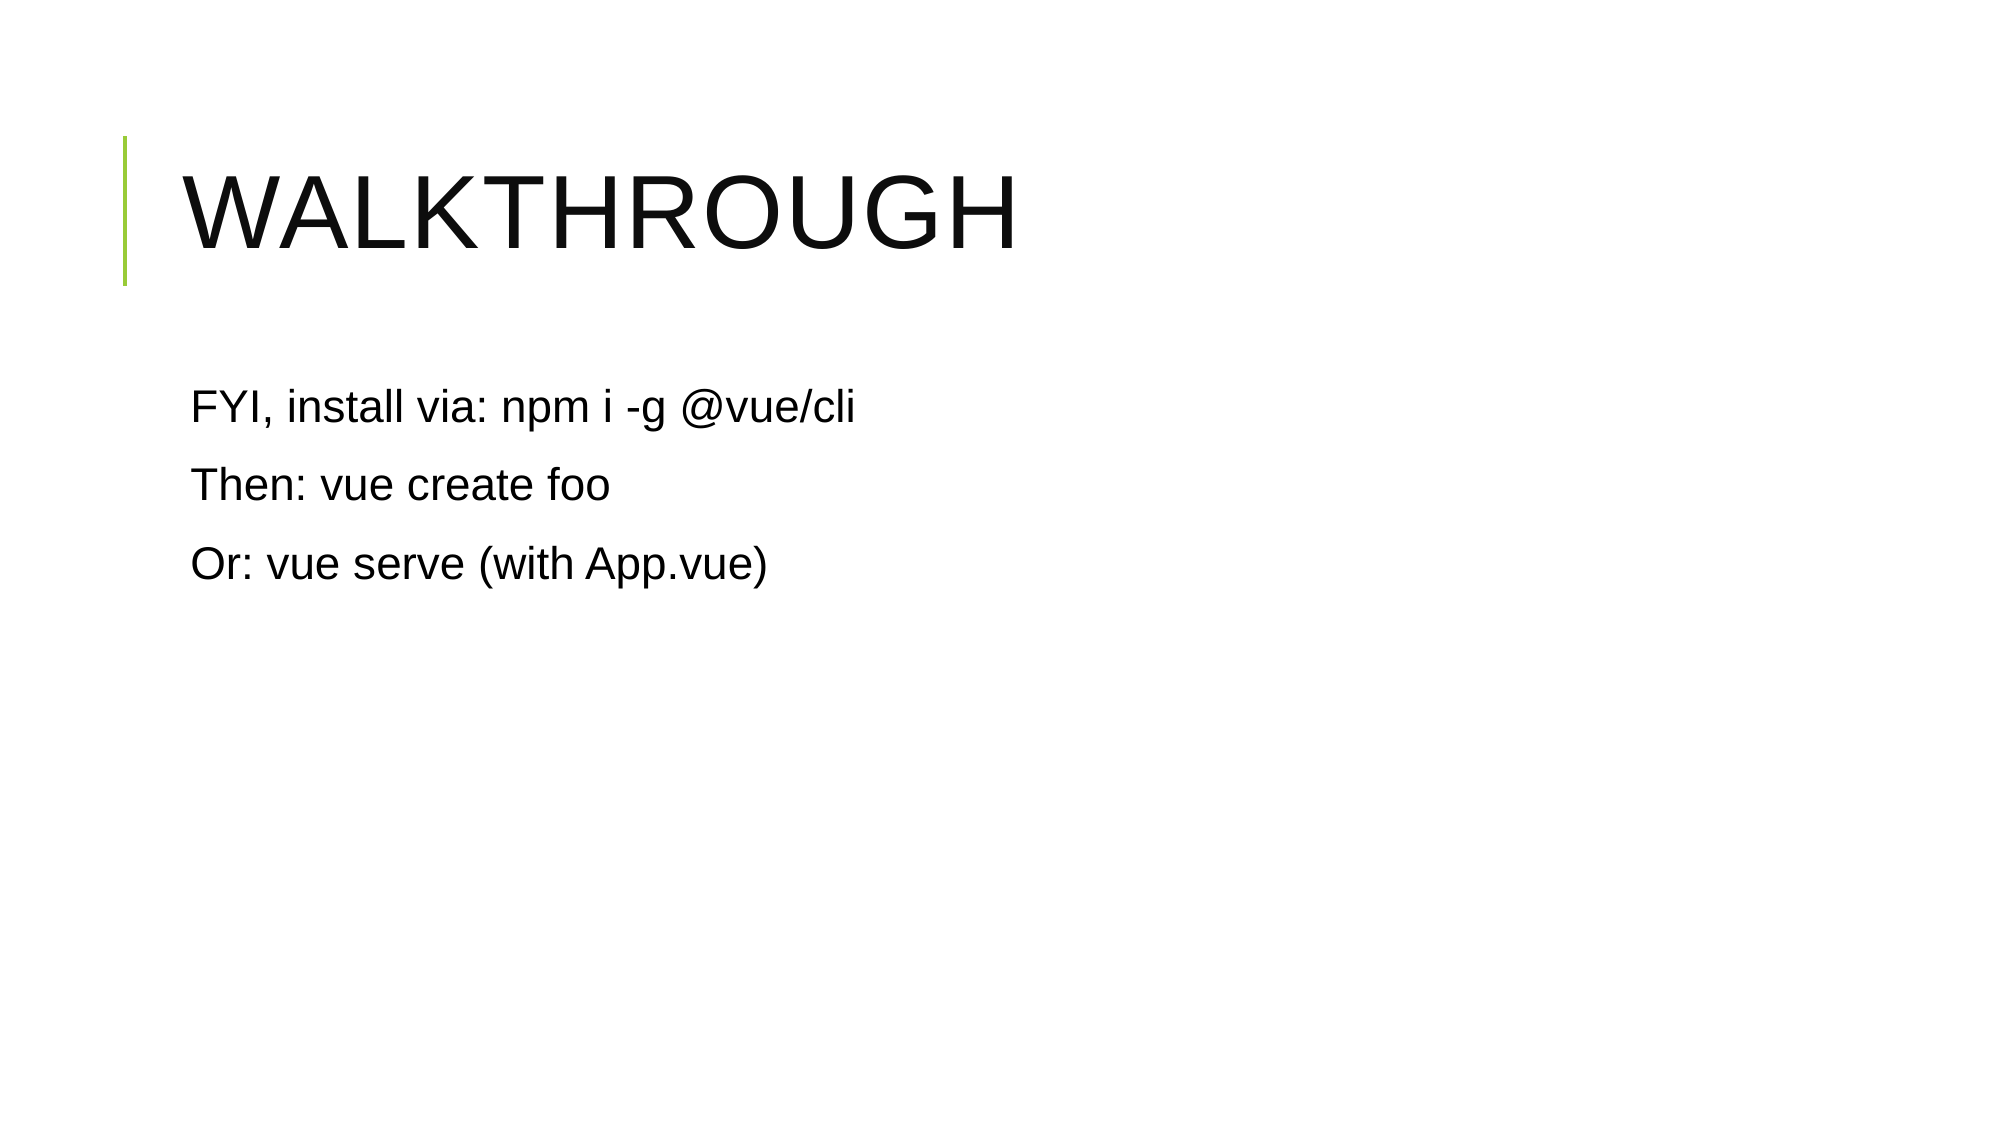

# Walkthrough
FYI, install via: npm i -g @vue/cli
Then: vue create foo
Or: vue serve (with App.vue)